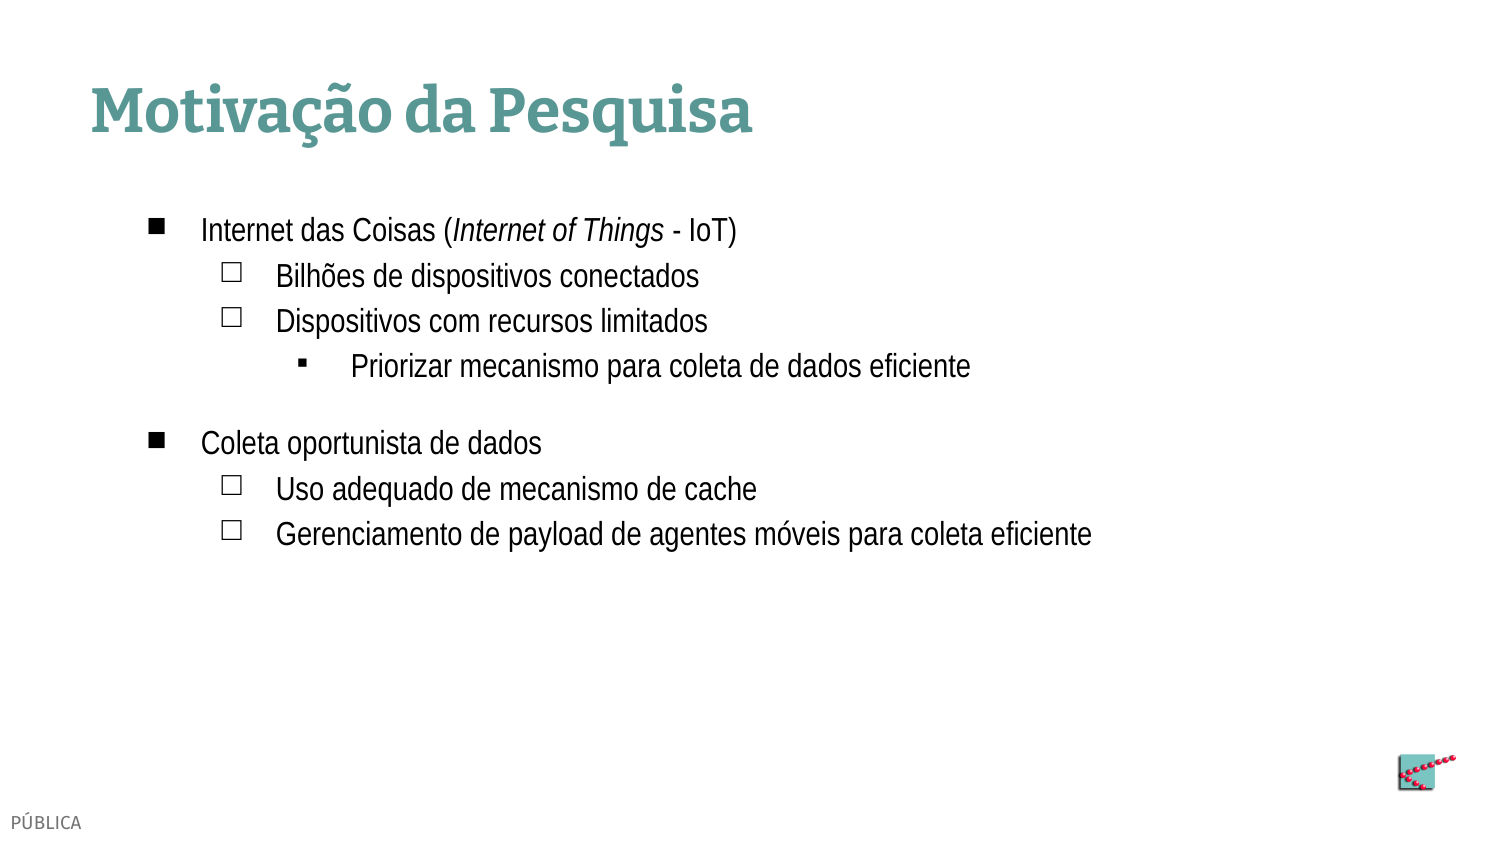

# Motivação da Pesquisa

Internet das Coisas (Internet of Things - IoT)
Bilhões de dispositivos conectados
Dispositivos com recursos limitados
Priorizar mecanismo para coleta de dados eficiente

Coleta oportunista de dados
Uso adequado de mecanismo de cache
Gerenciamento de payload de agentes móveis para coleta eficiente